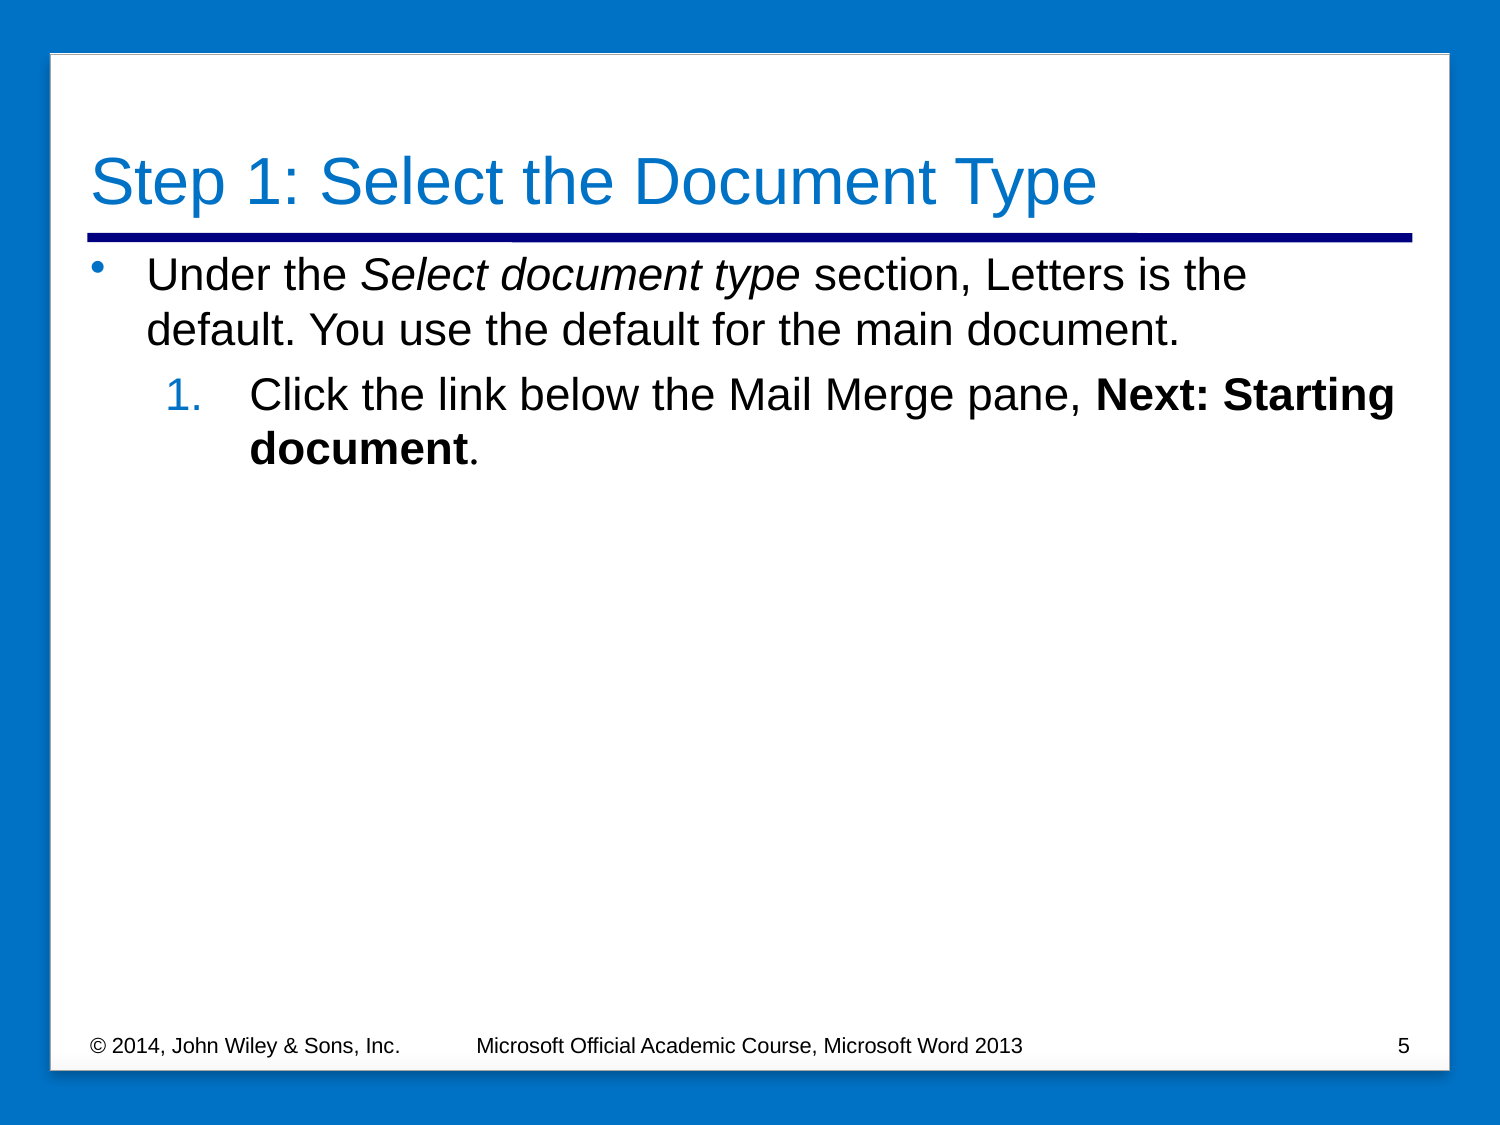

# Step 1: Select the Document Type
Under the Select document type section, Letters is the default. You use the default for the main document.
Click the link below the Mail Merge pane, Next: Starting document.
© 2014, John Wiley & Sons, Inc.
Microsoft Official Academic Course, Microsoft Word 2013
5